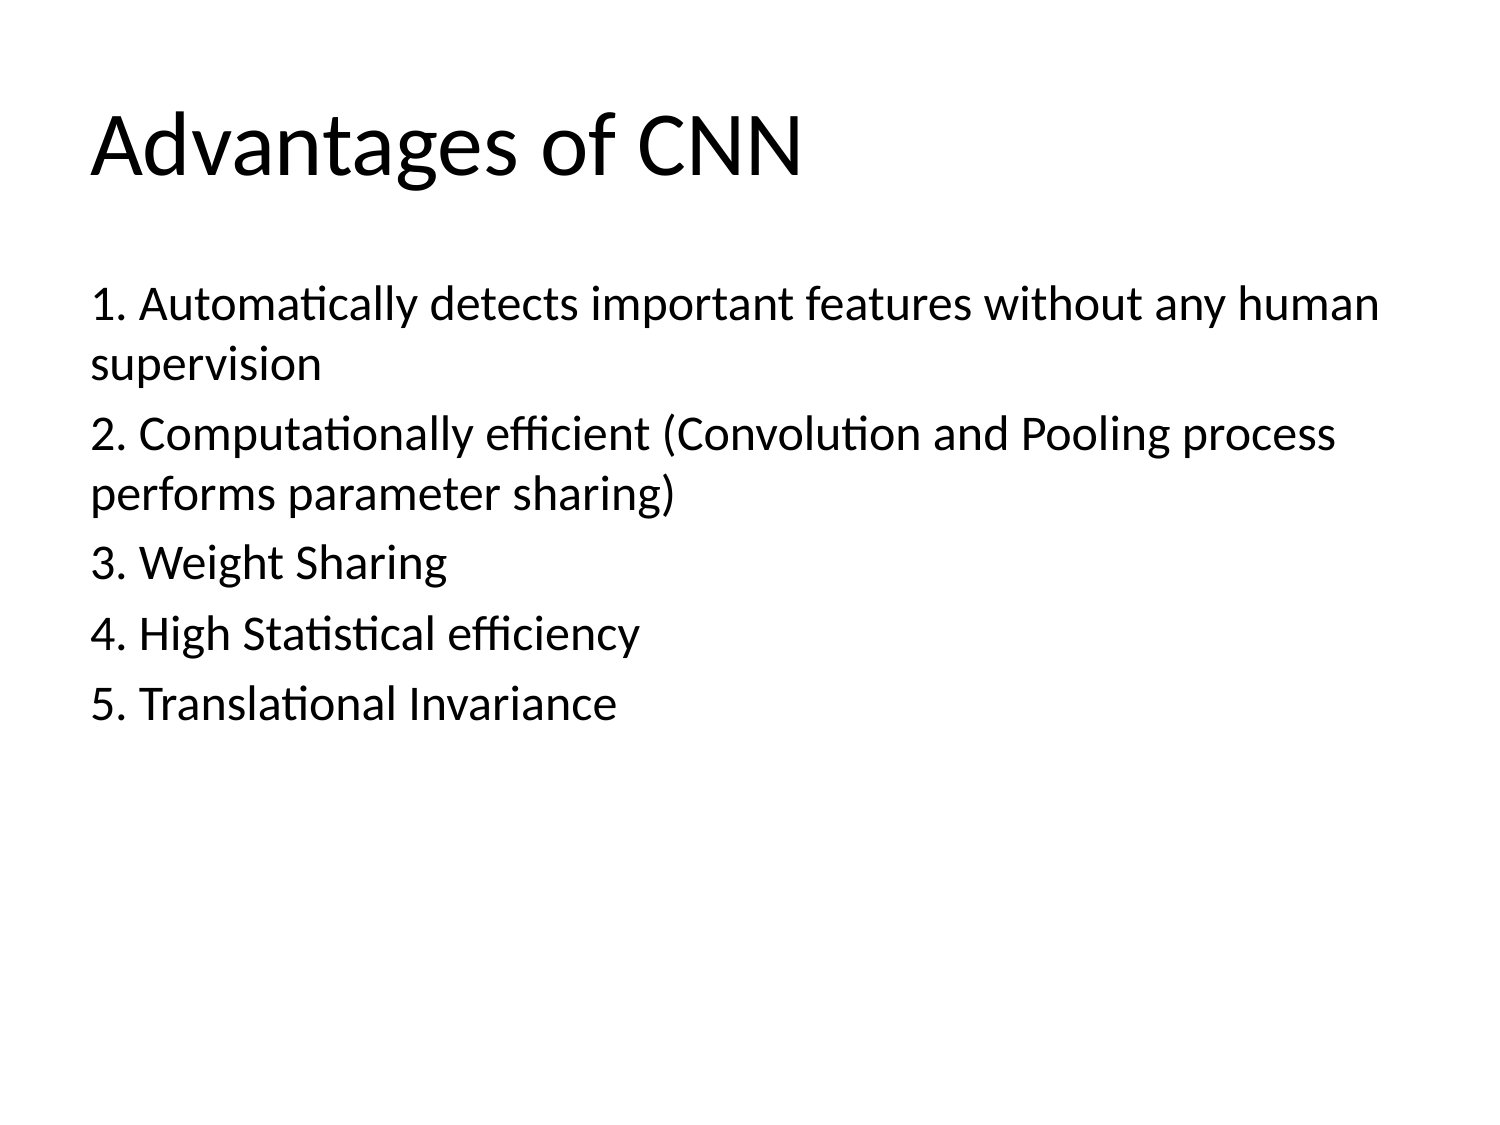

# Advantages of CNN
1. Automatically detects important features without any human supervision
2. Computationally efficient (Convolution and Pooling process performs parameter sharing)
3. Weight Sharing
4. High Statistical efficiency
5. Translational Invariance